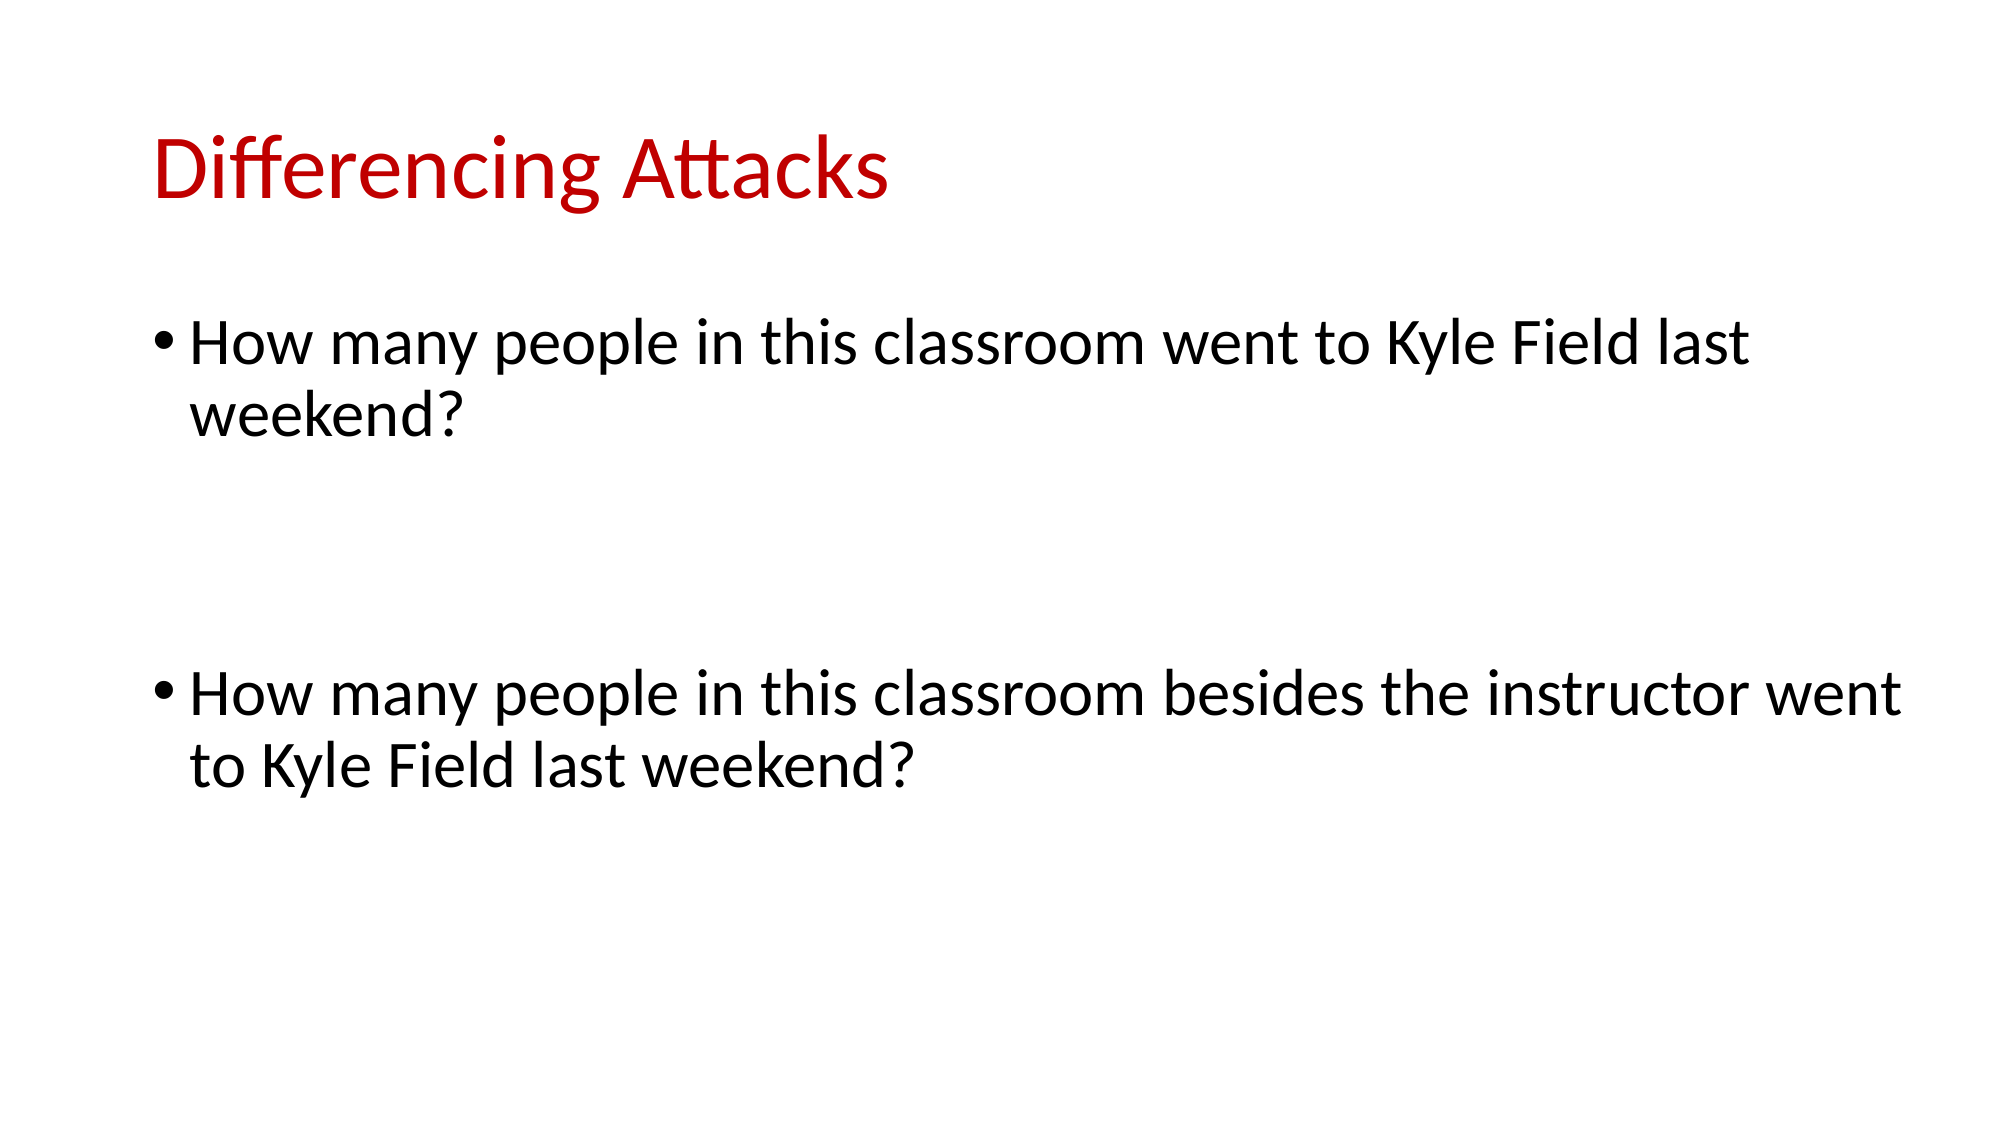

# Differencing Attacks
How many people in this classroom went to Kyle Field last weekend?

How many people in this classroom besides the instructor went to Kyle Field last weekend?